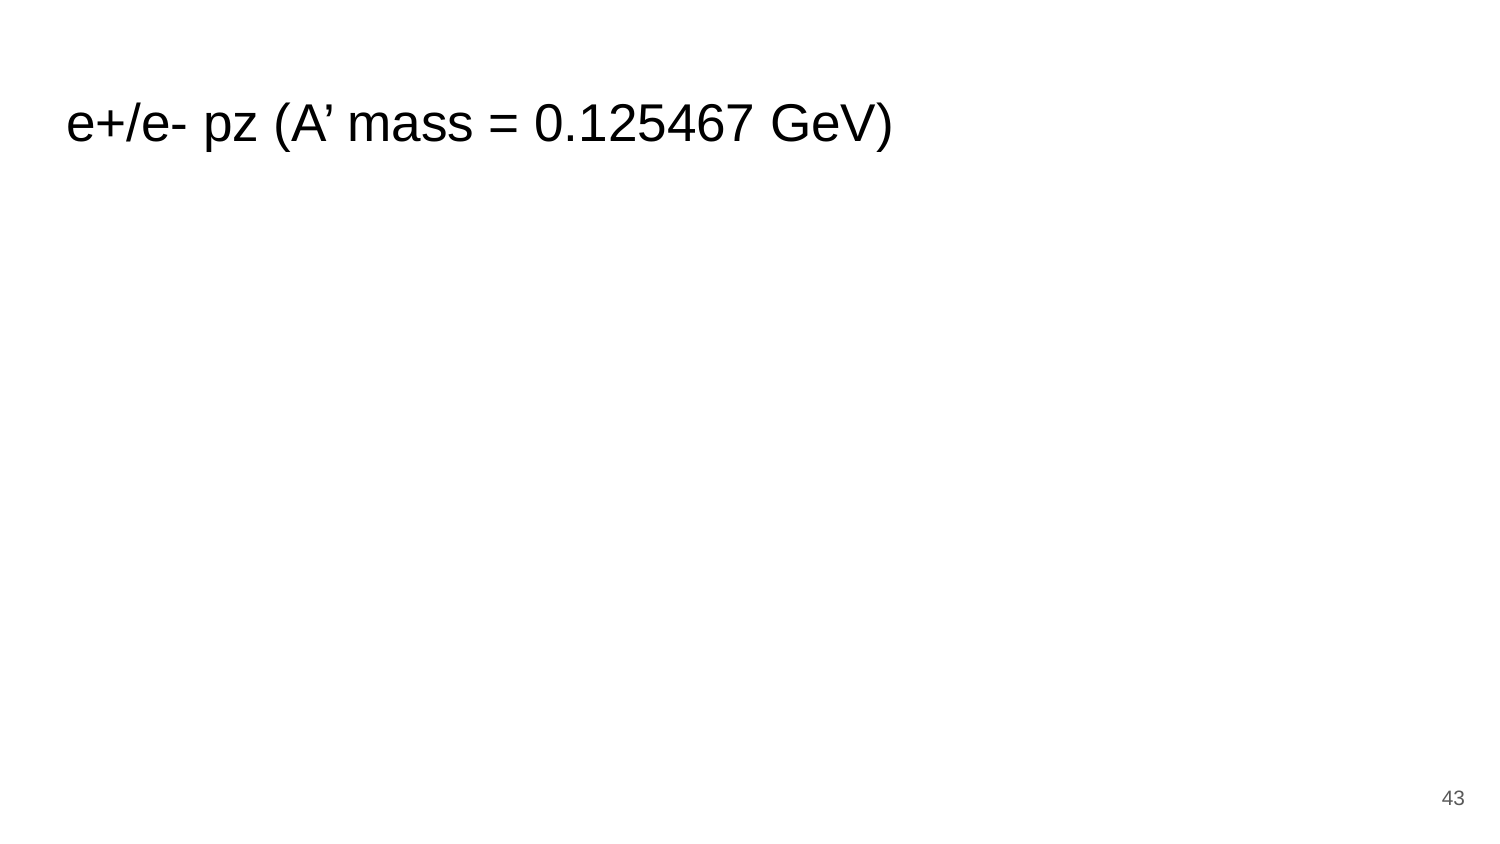

# e+/e- pz (A’ mass = 0.125467 GeV)
43